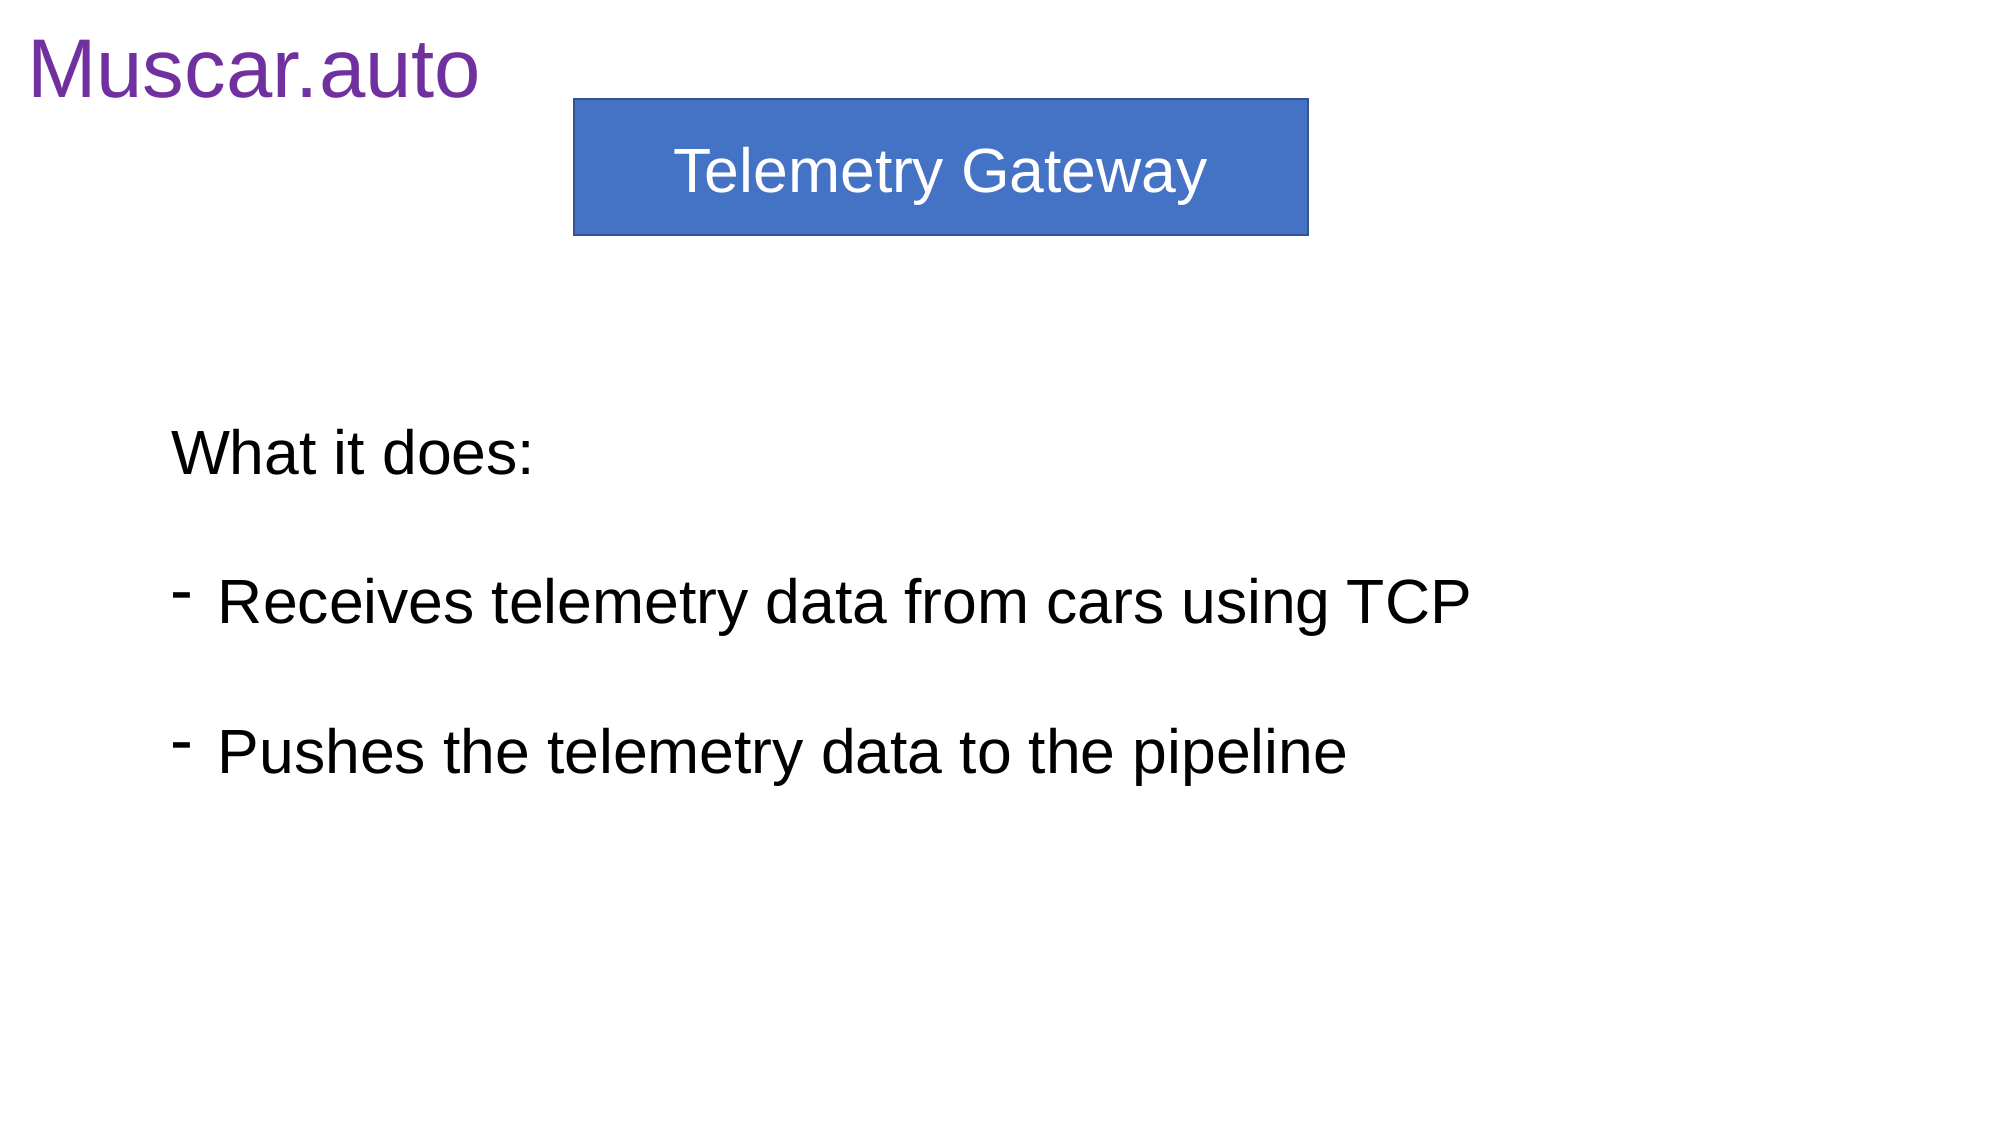

Muscar.auto
Telemetry Gateway
What it does:
Receives telemetry data from cars using TCP
Pushes the telemetry data to the pipeline